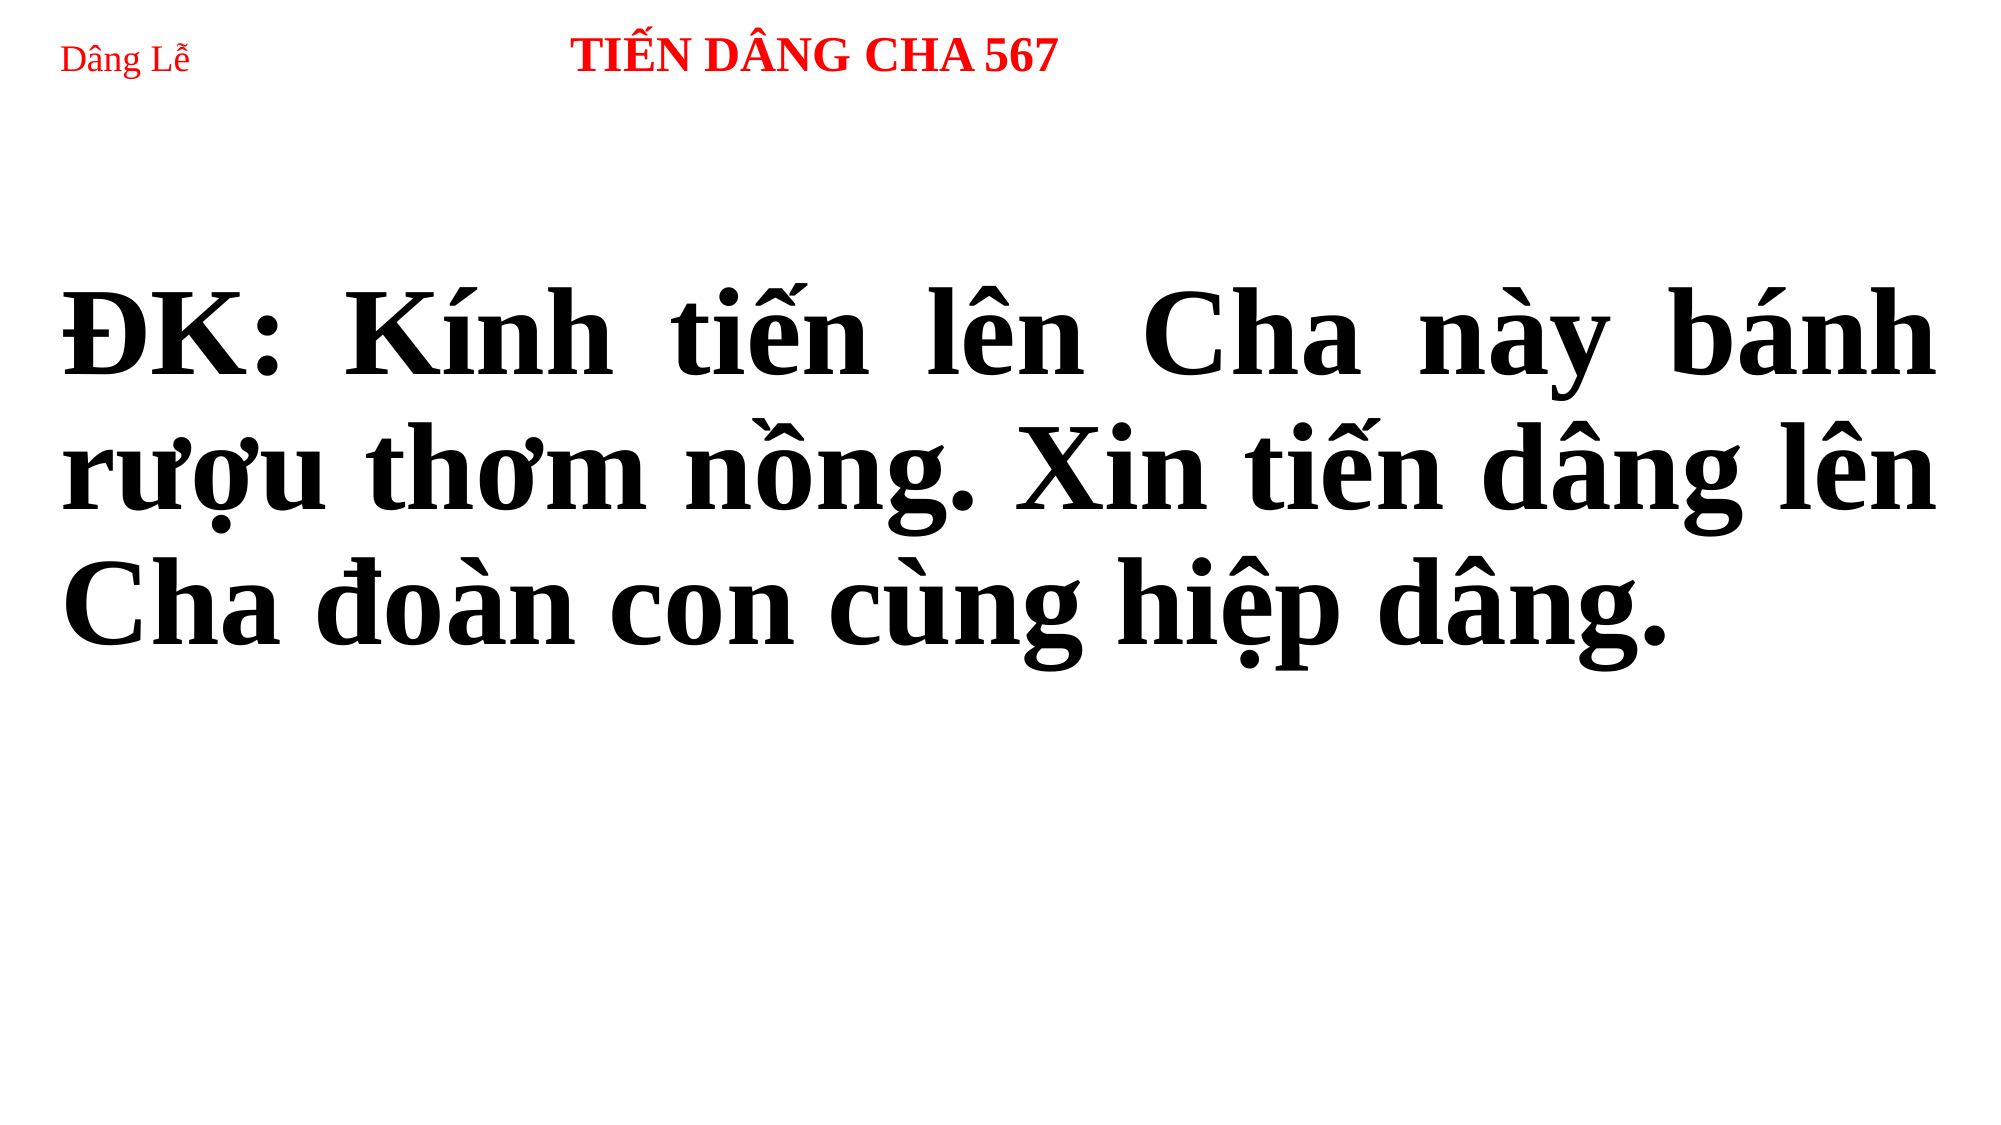

# Dâng Lễ                                        TIẾN DÂNG CHA 567
ĐK: Kính tiến lên Cha này bánh rượu thơm nồng. Xin tiến dâng lên Cha đoàn con cùng hiệp dâng.